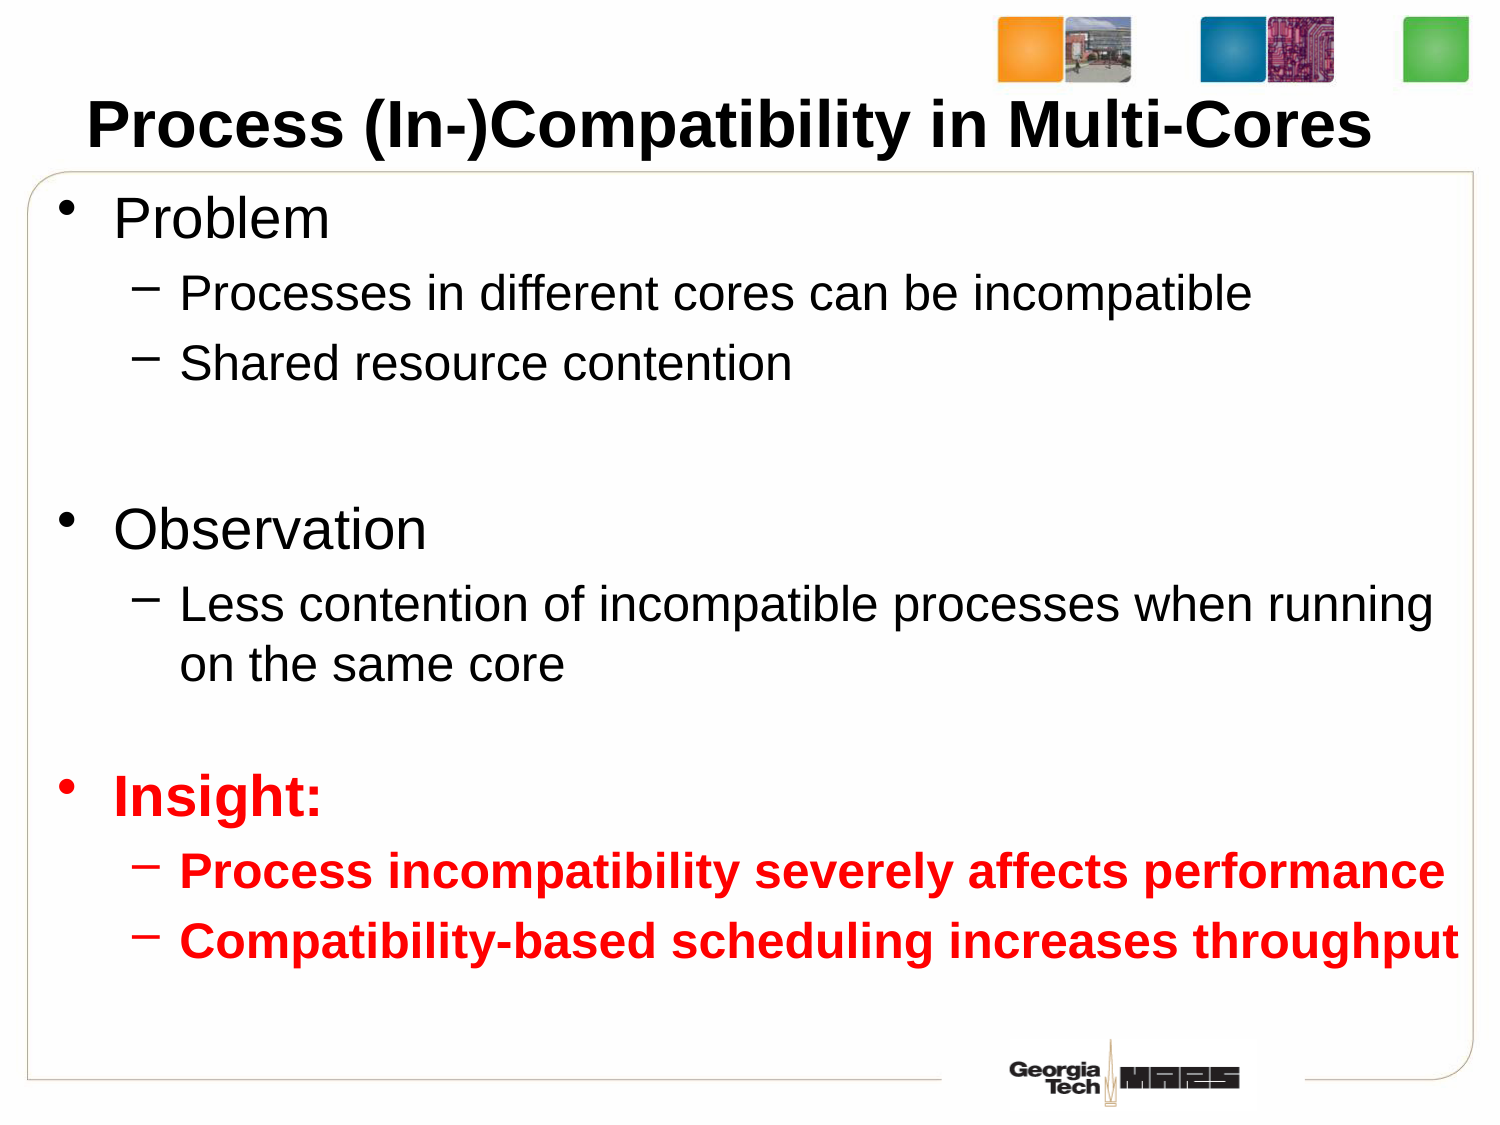

# Process (In-)Compatibility in Multi-Cores
Problem
Processes in different cores can be incompatible
Shared resource contention

Observation
Less contention of incompatible processes when running on the same core

Insight:
Process incompatibility severely affects performance
Compatibility-based scheduling increases throughput